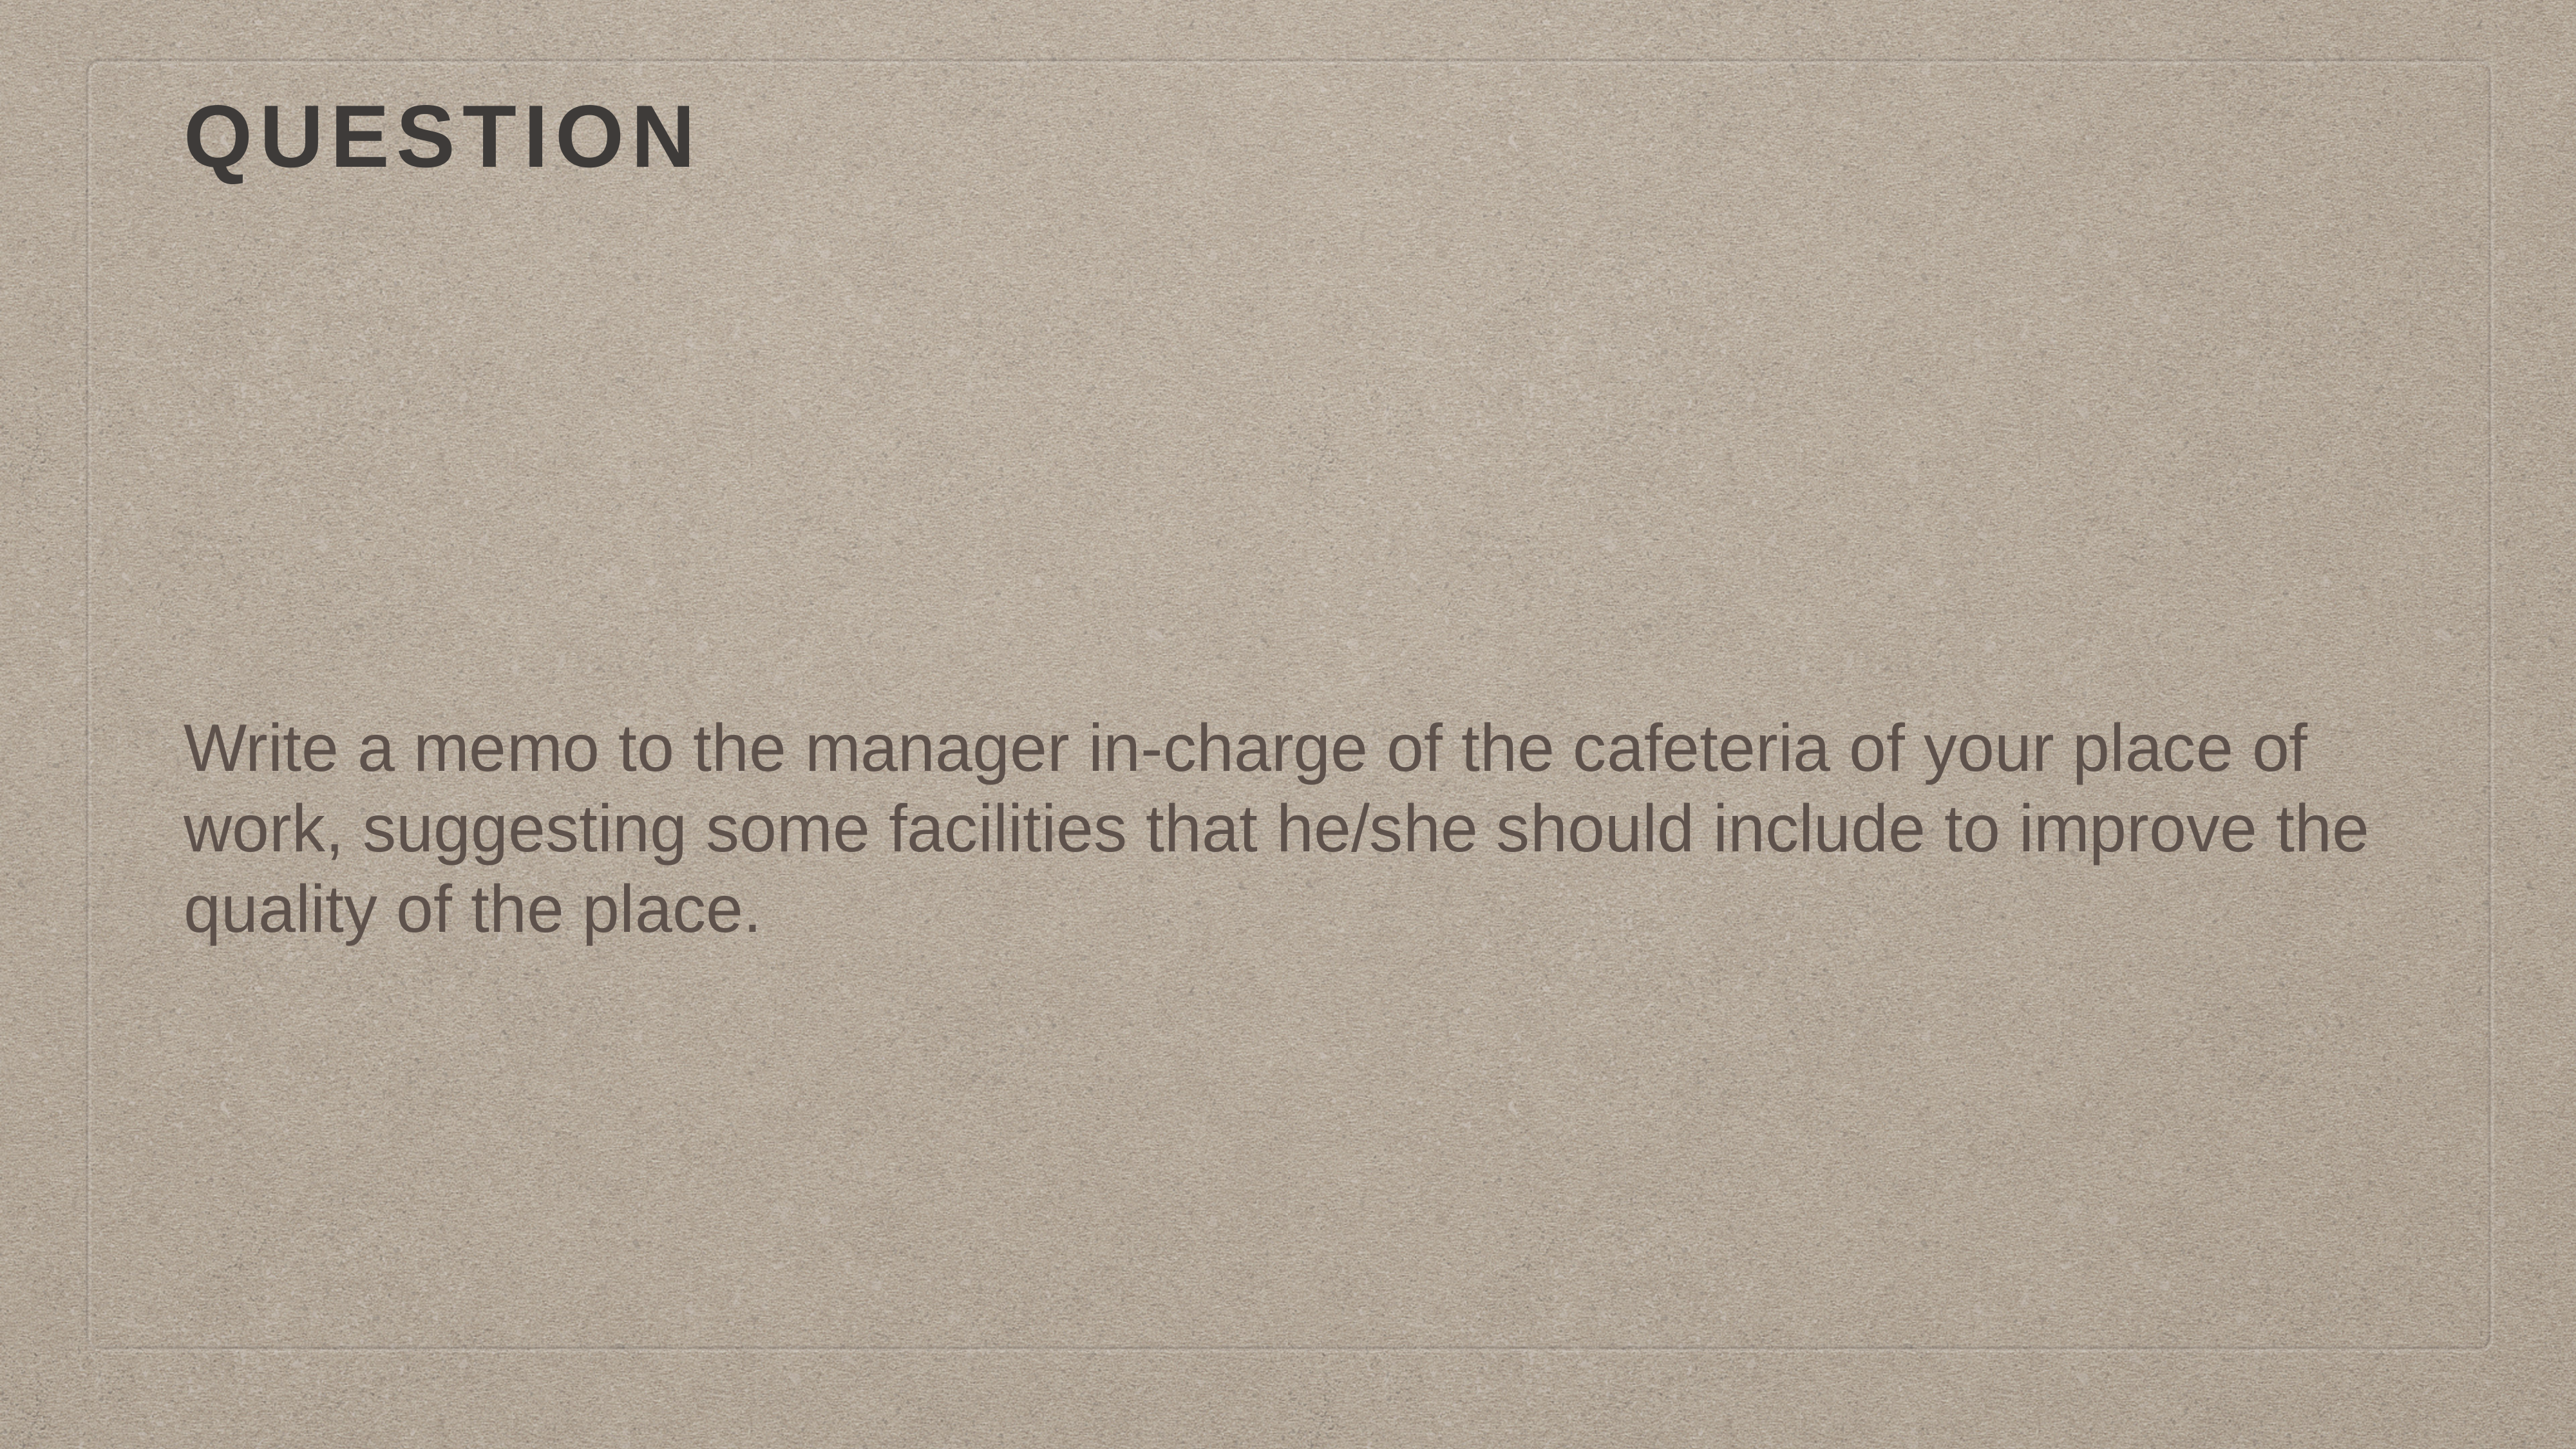

# Question
Write a memo to the manager in-charge of the cafeteria of your place of work, suggesting some facilities that he/she should include to improve the quality of the place.